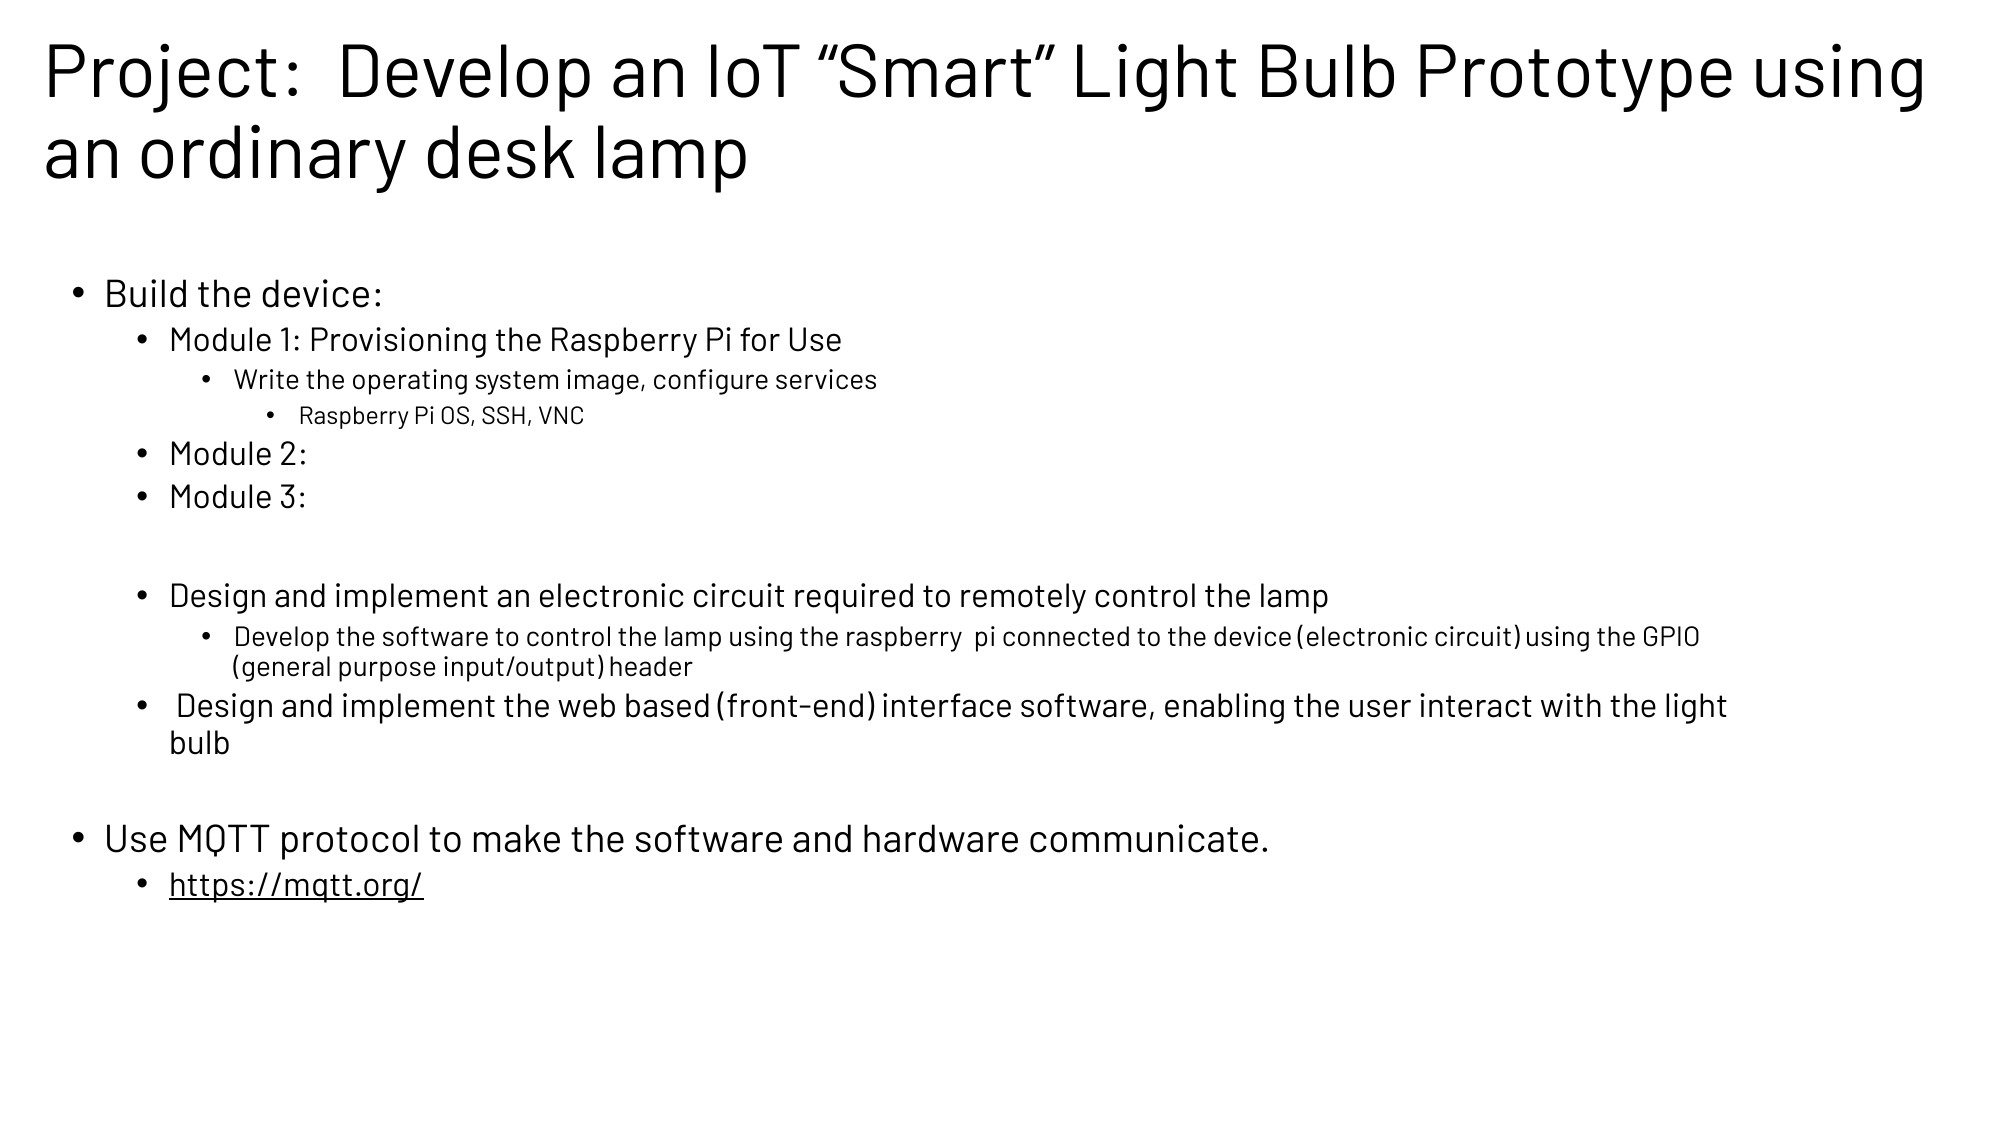

# Project:  Develop an IoT “Smart” Light Bulb Prototype using an ordinary desk lamp

Build the device:
Module 1: Provisioning the Raspberry Pi for Use
Write the operating system image, configure services
Raspberry Pi OS, SSH, VNC
Module 2:
Module 3:

Design and implement an electronic circuit required to remotely control the lamp
Develop the software to control the lamp using the raspberry  pi connected to the device (electronic circuit) using the GPIO (general purpose input/output) header
 Design and implement the web based (front-end) interface software, enabling the user interact with the light bulb

Use MQTT protocol to make the software and hardware communicate.
https://mqtt.org/